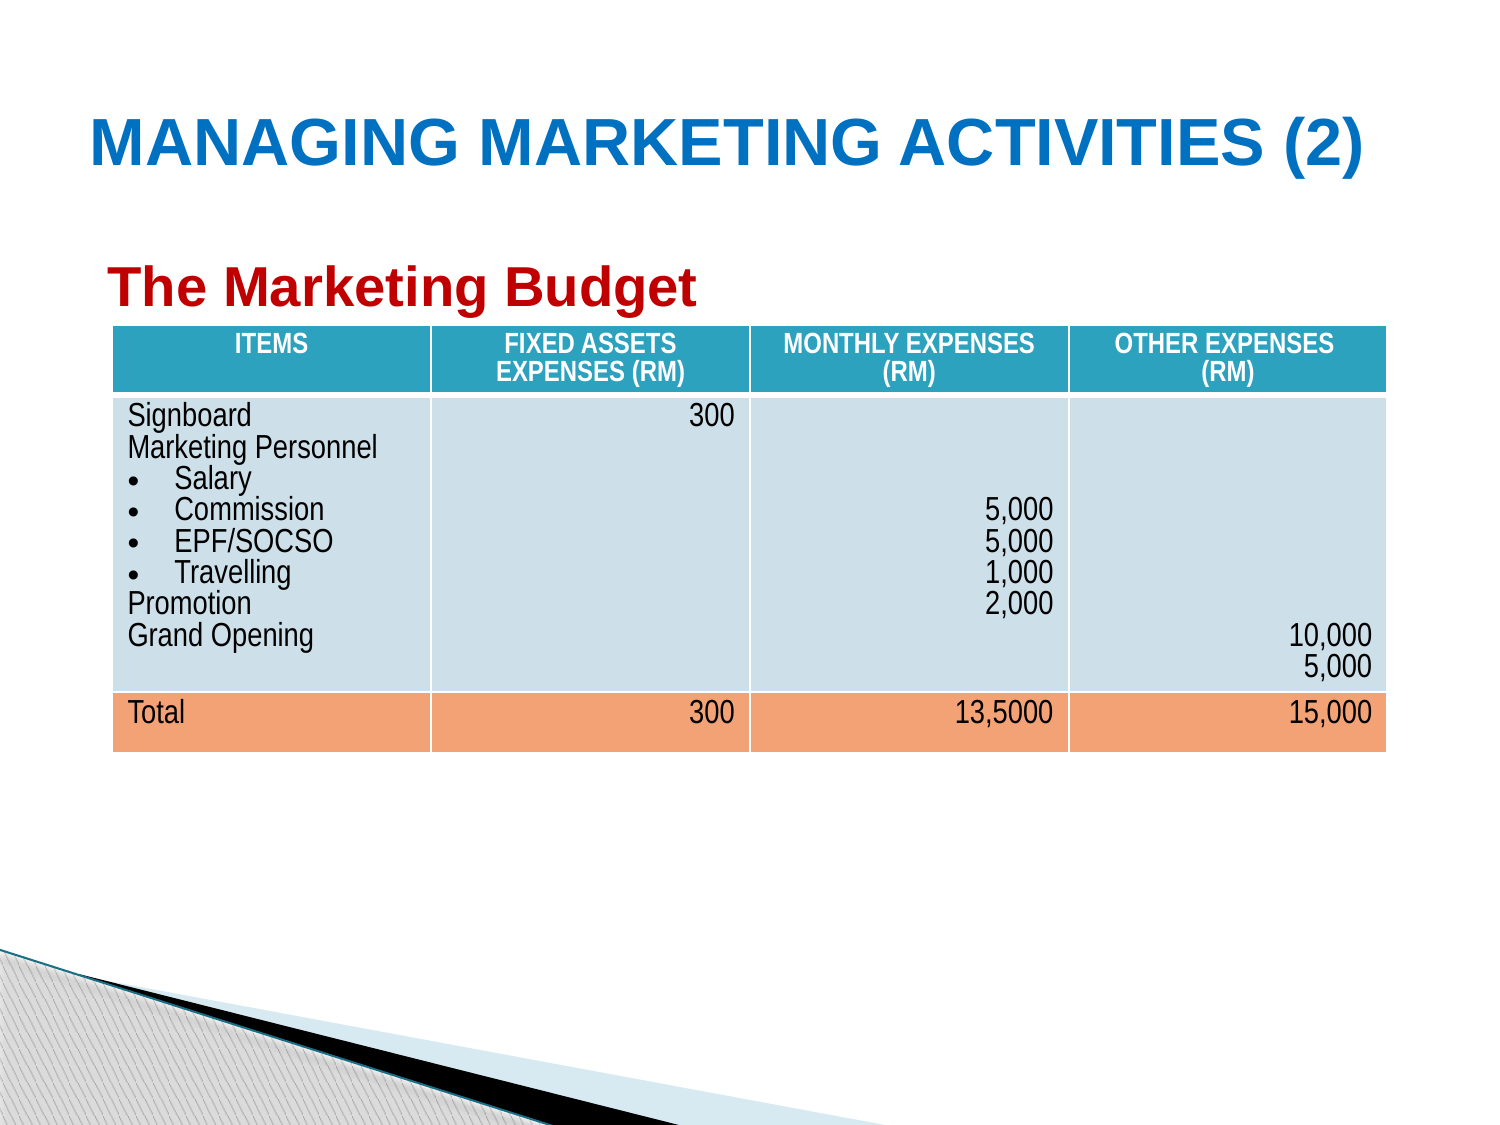

# MANAGING MARKETING ACTIVITIES (2)
The Marketing Budget
| ITEMS | FIXED ASSETS EXPENSES (RM) | MONTHLY EXPENSES (RM) | OTHER EXPENSES (RM) |
| --- | --- | --- | --- |
| Signboard Marketing Personnel Salary Commission EPF/SOCSO Travelling Promotion Grand Opening | 300 | 5,000 5,000 1,000 2,000 | 10,000 5,000 |
| Total | 300 | 13,5000 | 15,000 |